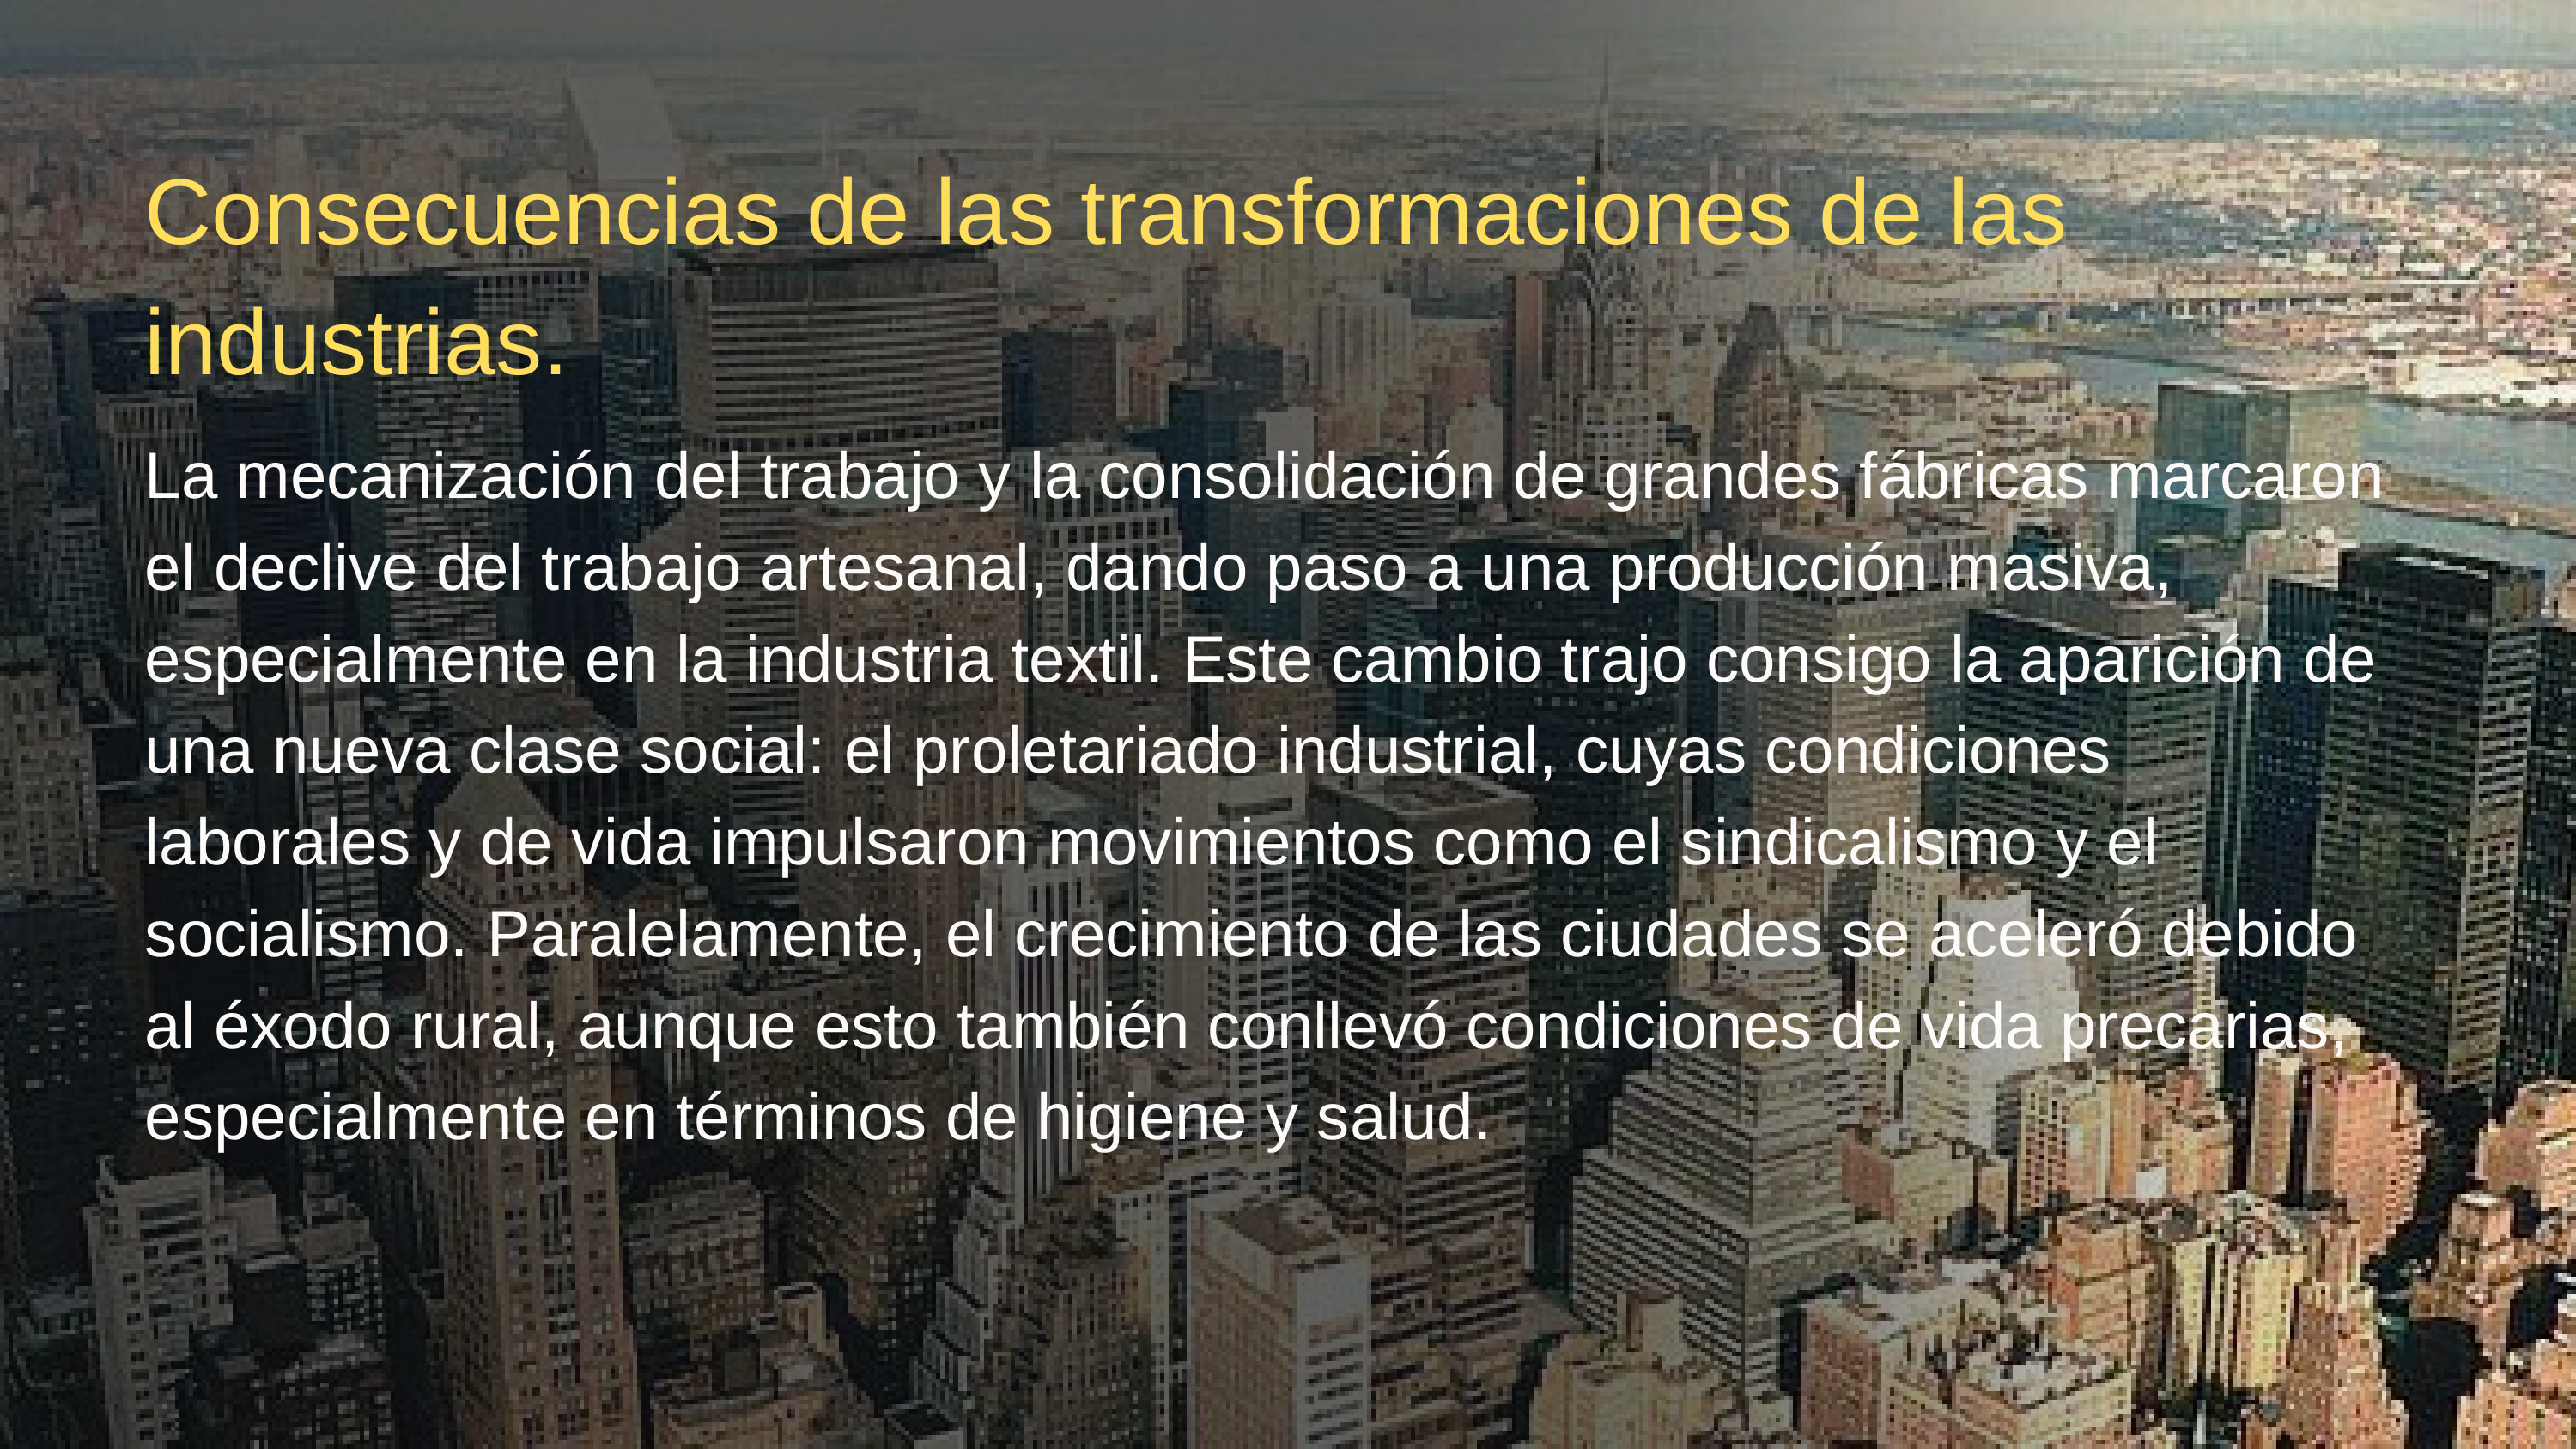

Consecuencias de las transformaciones de las industrias.

La mecanización del trabajo y la consolidación de grandes fábricas marcaron el declive del trabajo artesanal, dando paso a una producción masiva, especialmente en la industria textil. Este cambio trajo consigo la aparición de una nueva clase social: el proletariado industrial, cuyas condiciones laborales y de vida impulsaron movimientos como el sindicalismo y el socialismo. Paralelamente, el crecimiento de las ciudades se aceleró debido al éxodo rural, aunque esto también conllevó condiciones de vida precarias, especialmente en términos de higiene y salud.